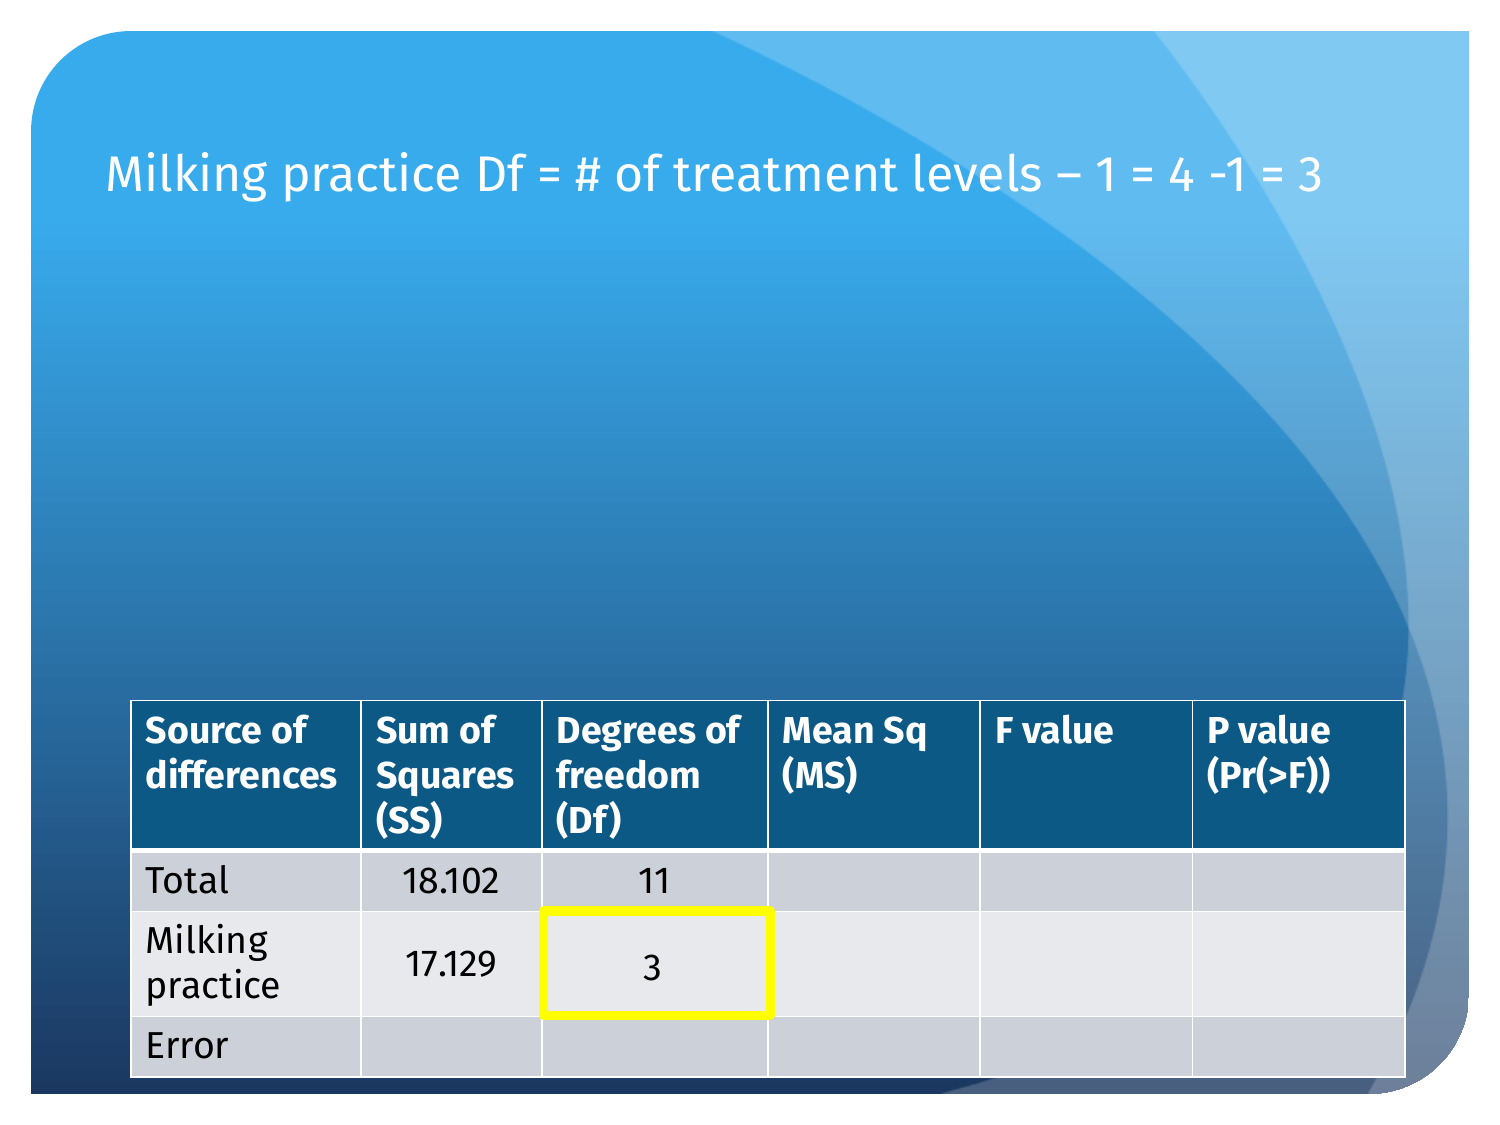

Milking practice Df = # of treatment levels – 1 = 4 -1 = 3
| Source of differences | Sum of Squares (SS) | Degrees of freedom (Df) | Mean Sq (MS) | F value | P value (Pr(>F)) |
| --- | --- | --- | --- | --- | --- |
| Total | 18.102 | 11 |  |  |  |
| Milking practice | 17.129 |  |  |  |  |
| Error |  |  |  |  |  |

3